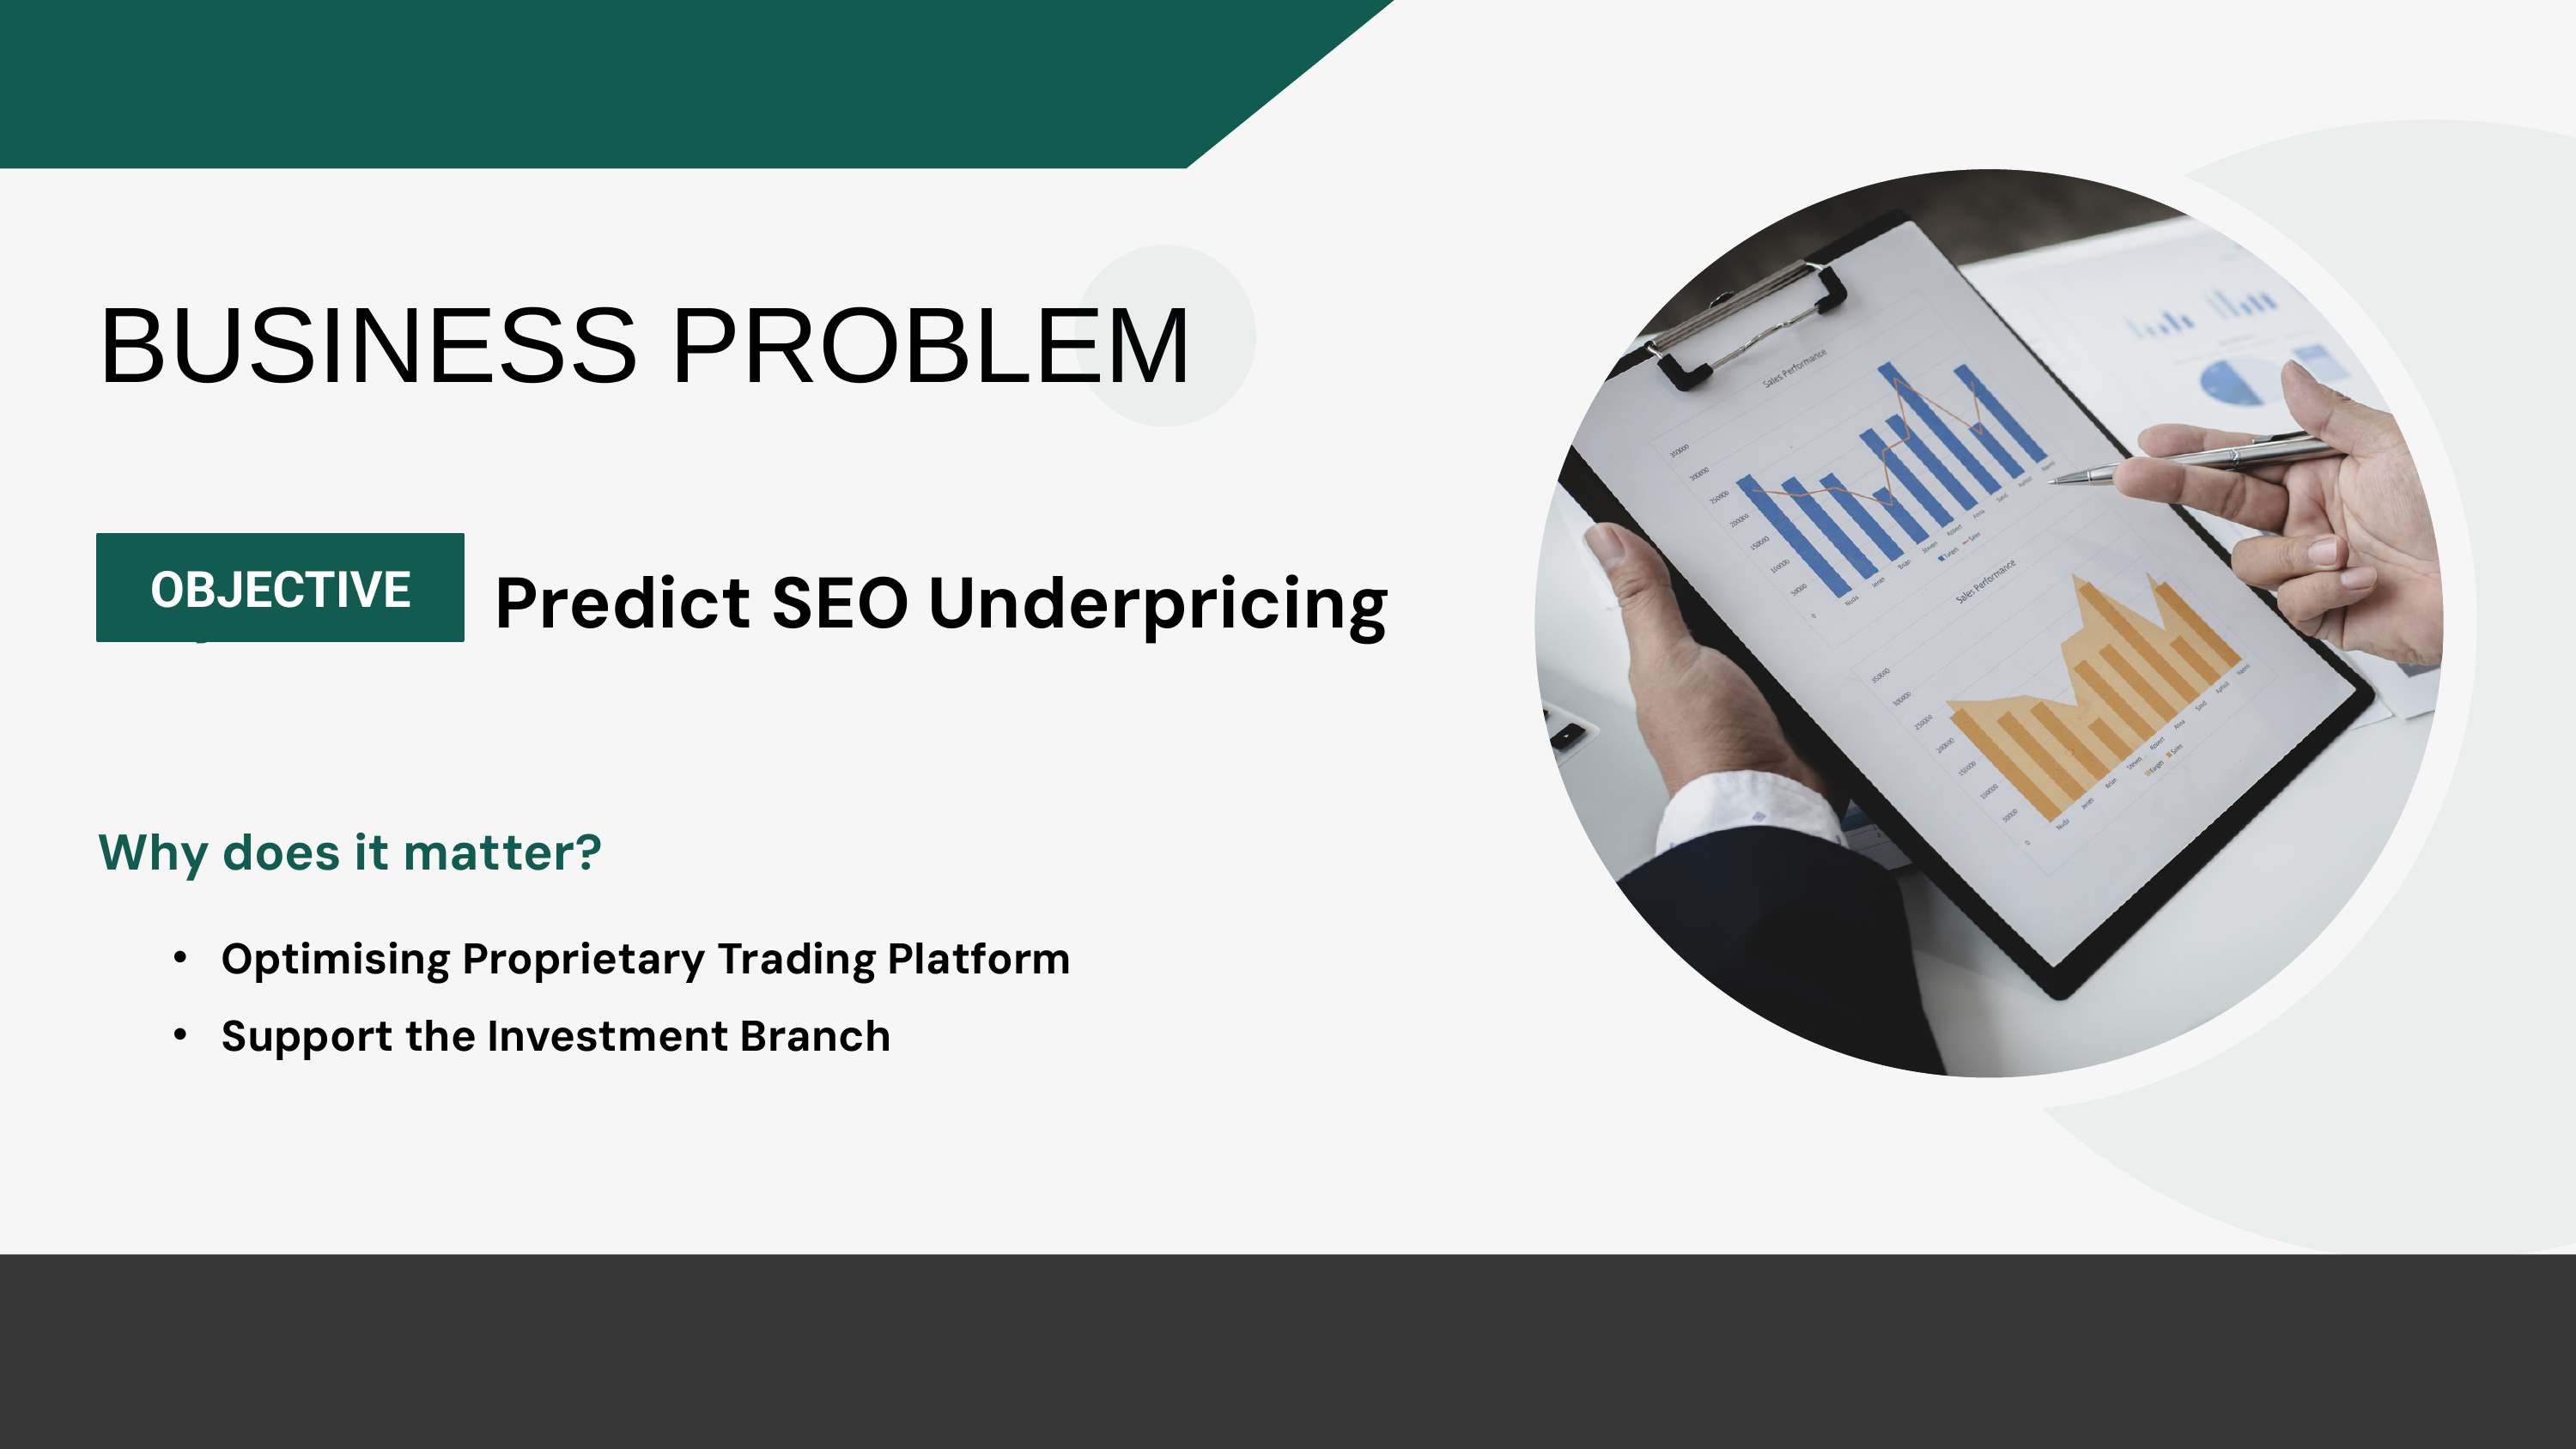

BUSINESS PROBLEM

Objective:  Predict SEO Underpricing

OBJECTIVE
Why does it matter? ​
Optimising Proprietary Trading Platform
Support the Investment Branch